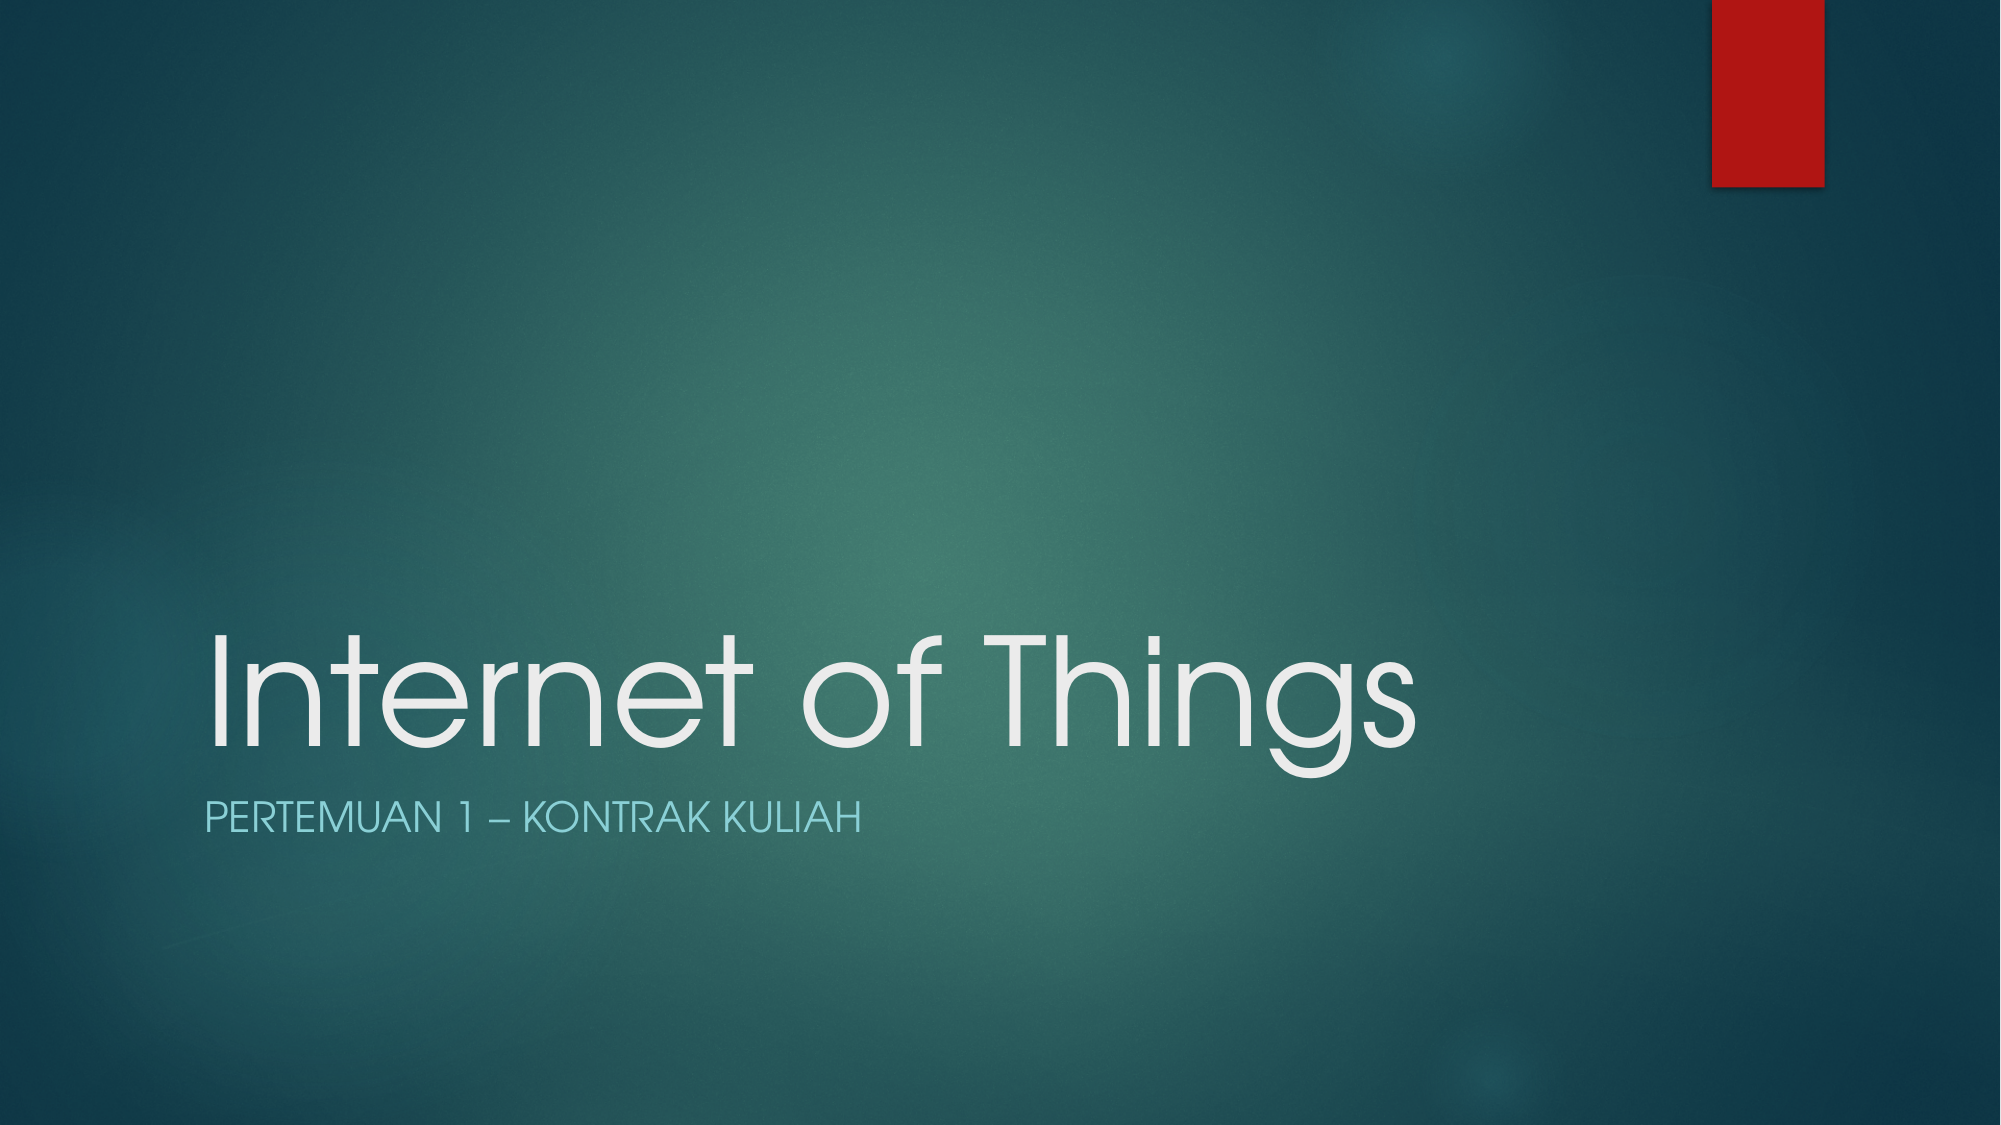

# Internet of Things
Pertemuan 1 – Kontrak kuliah